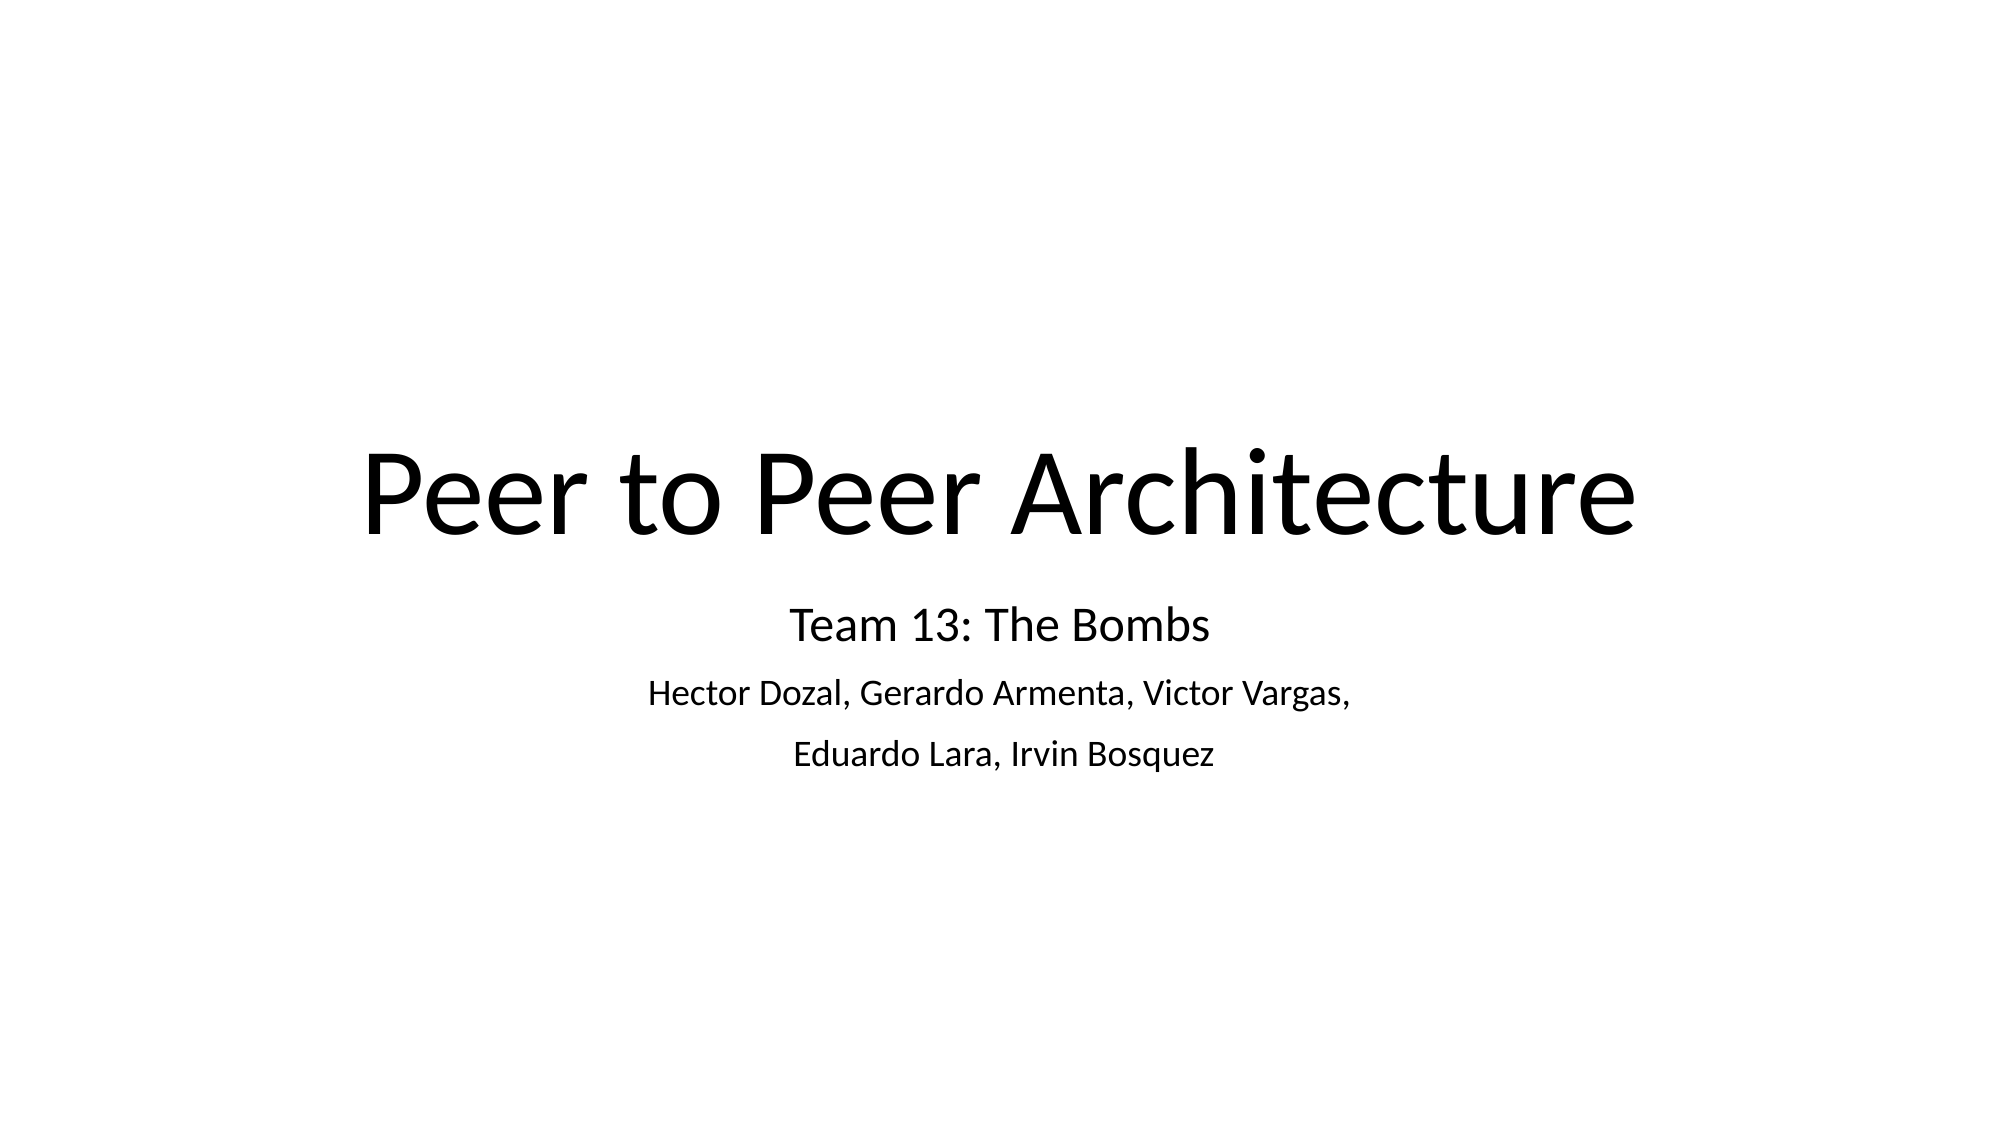

# Peer to Peer Architecture
Team 13: The Bombs
Hector Dozal, Gerardo Armenta, Victor Vargas,
 Eduardo Lara, Irvin Bosquez